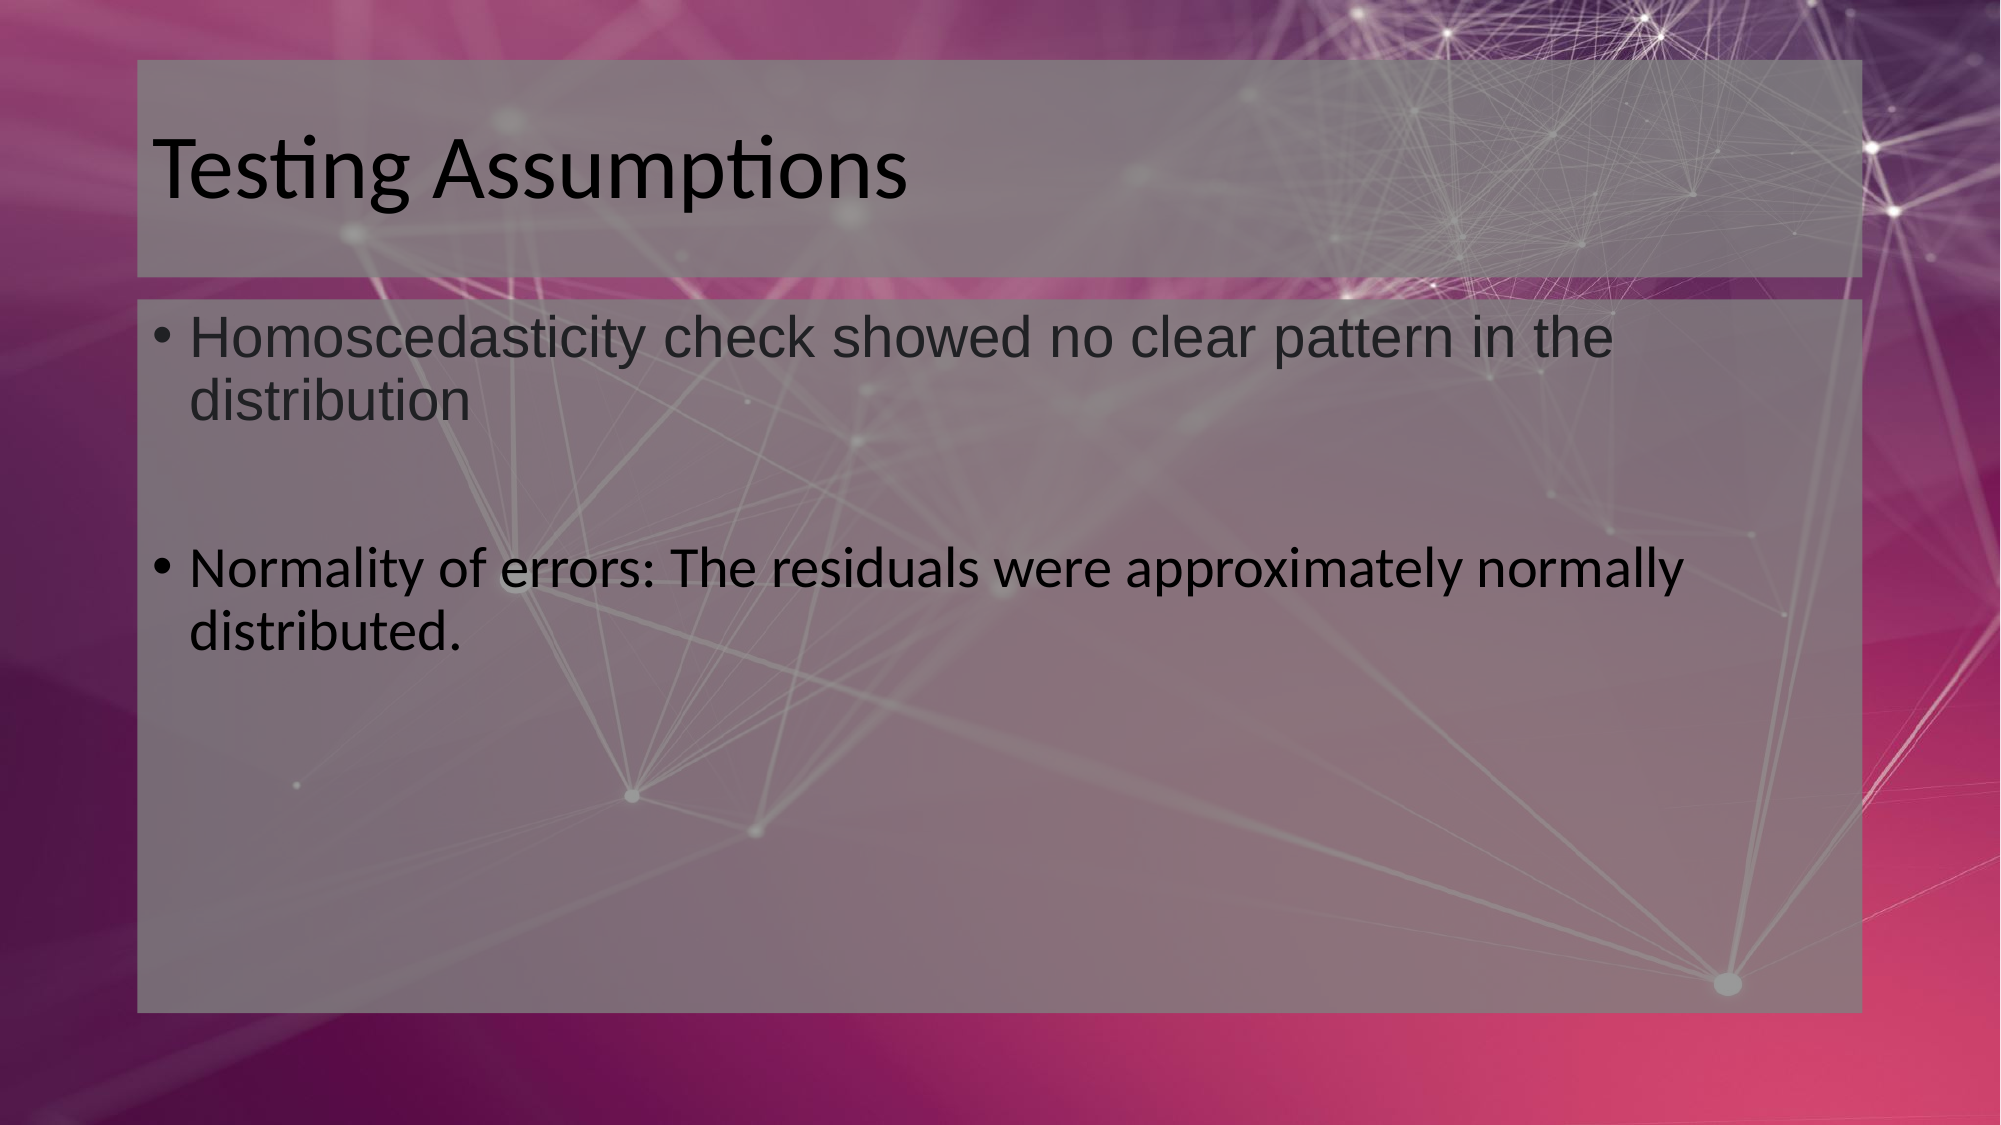

# Testing Assumptions
Homoscedasticity check showed no clear pattern in the distribution

Normality of errors: The residuals were approximately normally distributed.